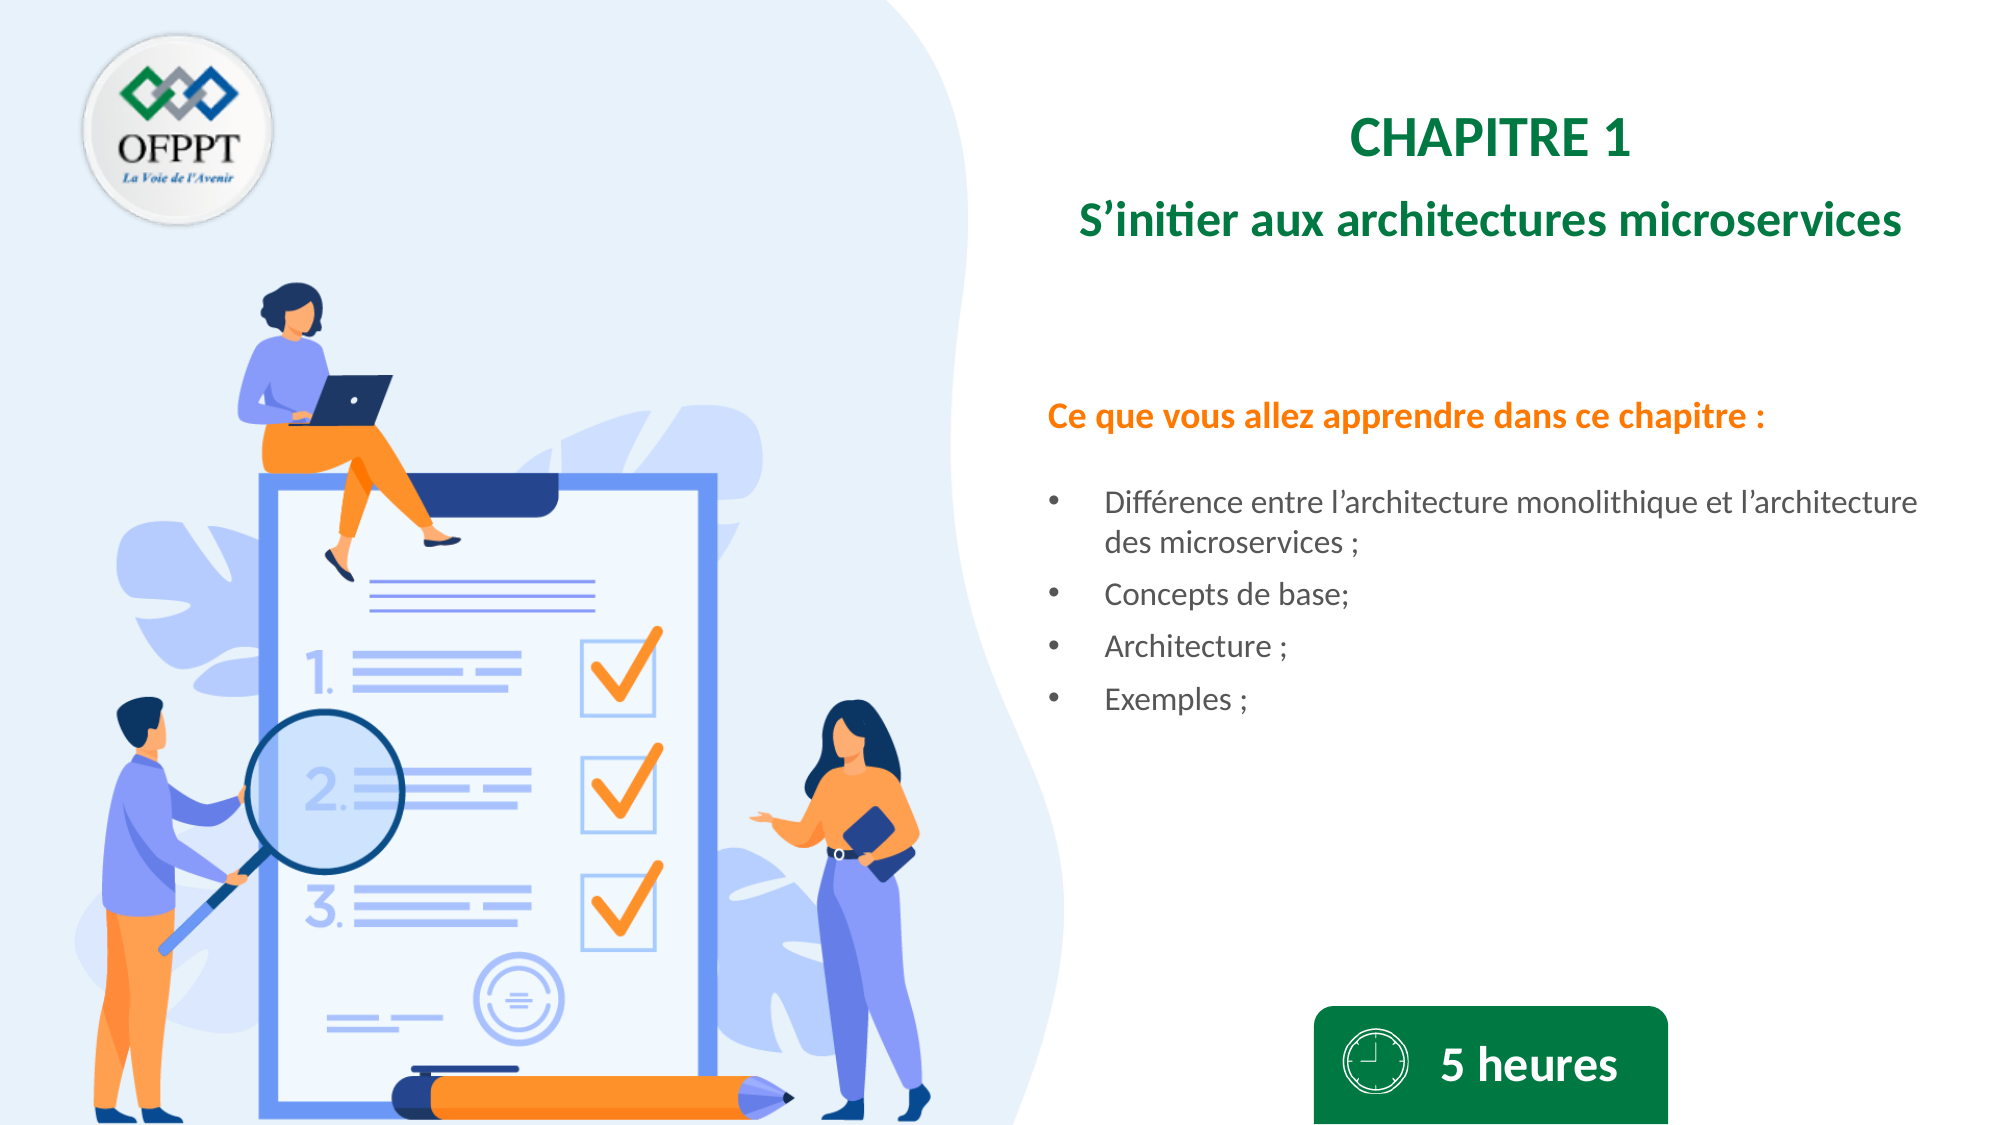

CHAPITRE 1
S’initier aux architectures microservices
Différence entre l’architecture monolithique et l’architecture des microservices ;
Concepts de base;
Architecture ;
Exemples ;

5 heures